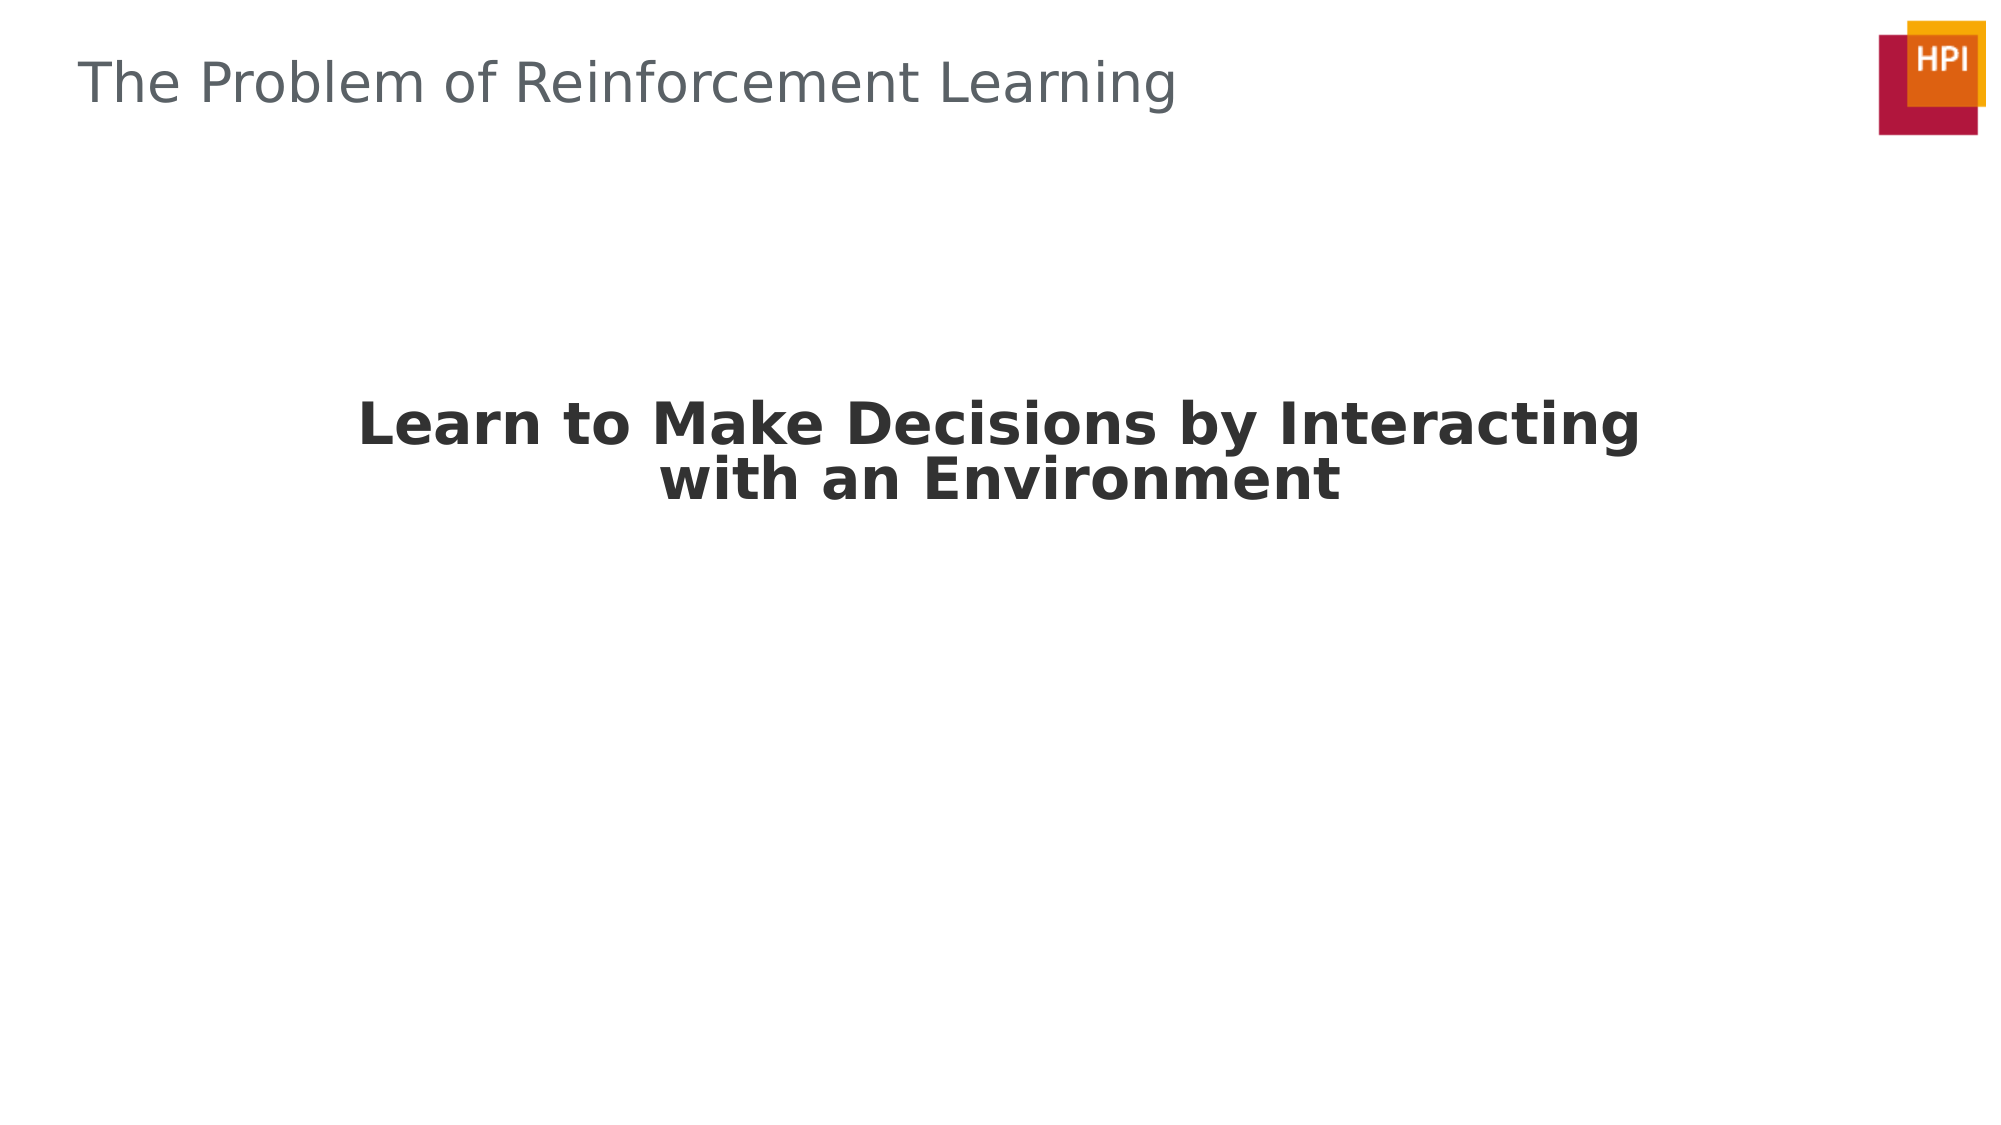

# The Problem of Reinforcement Learning
Learn to Make Decisions by Interacting with an Environment